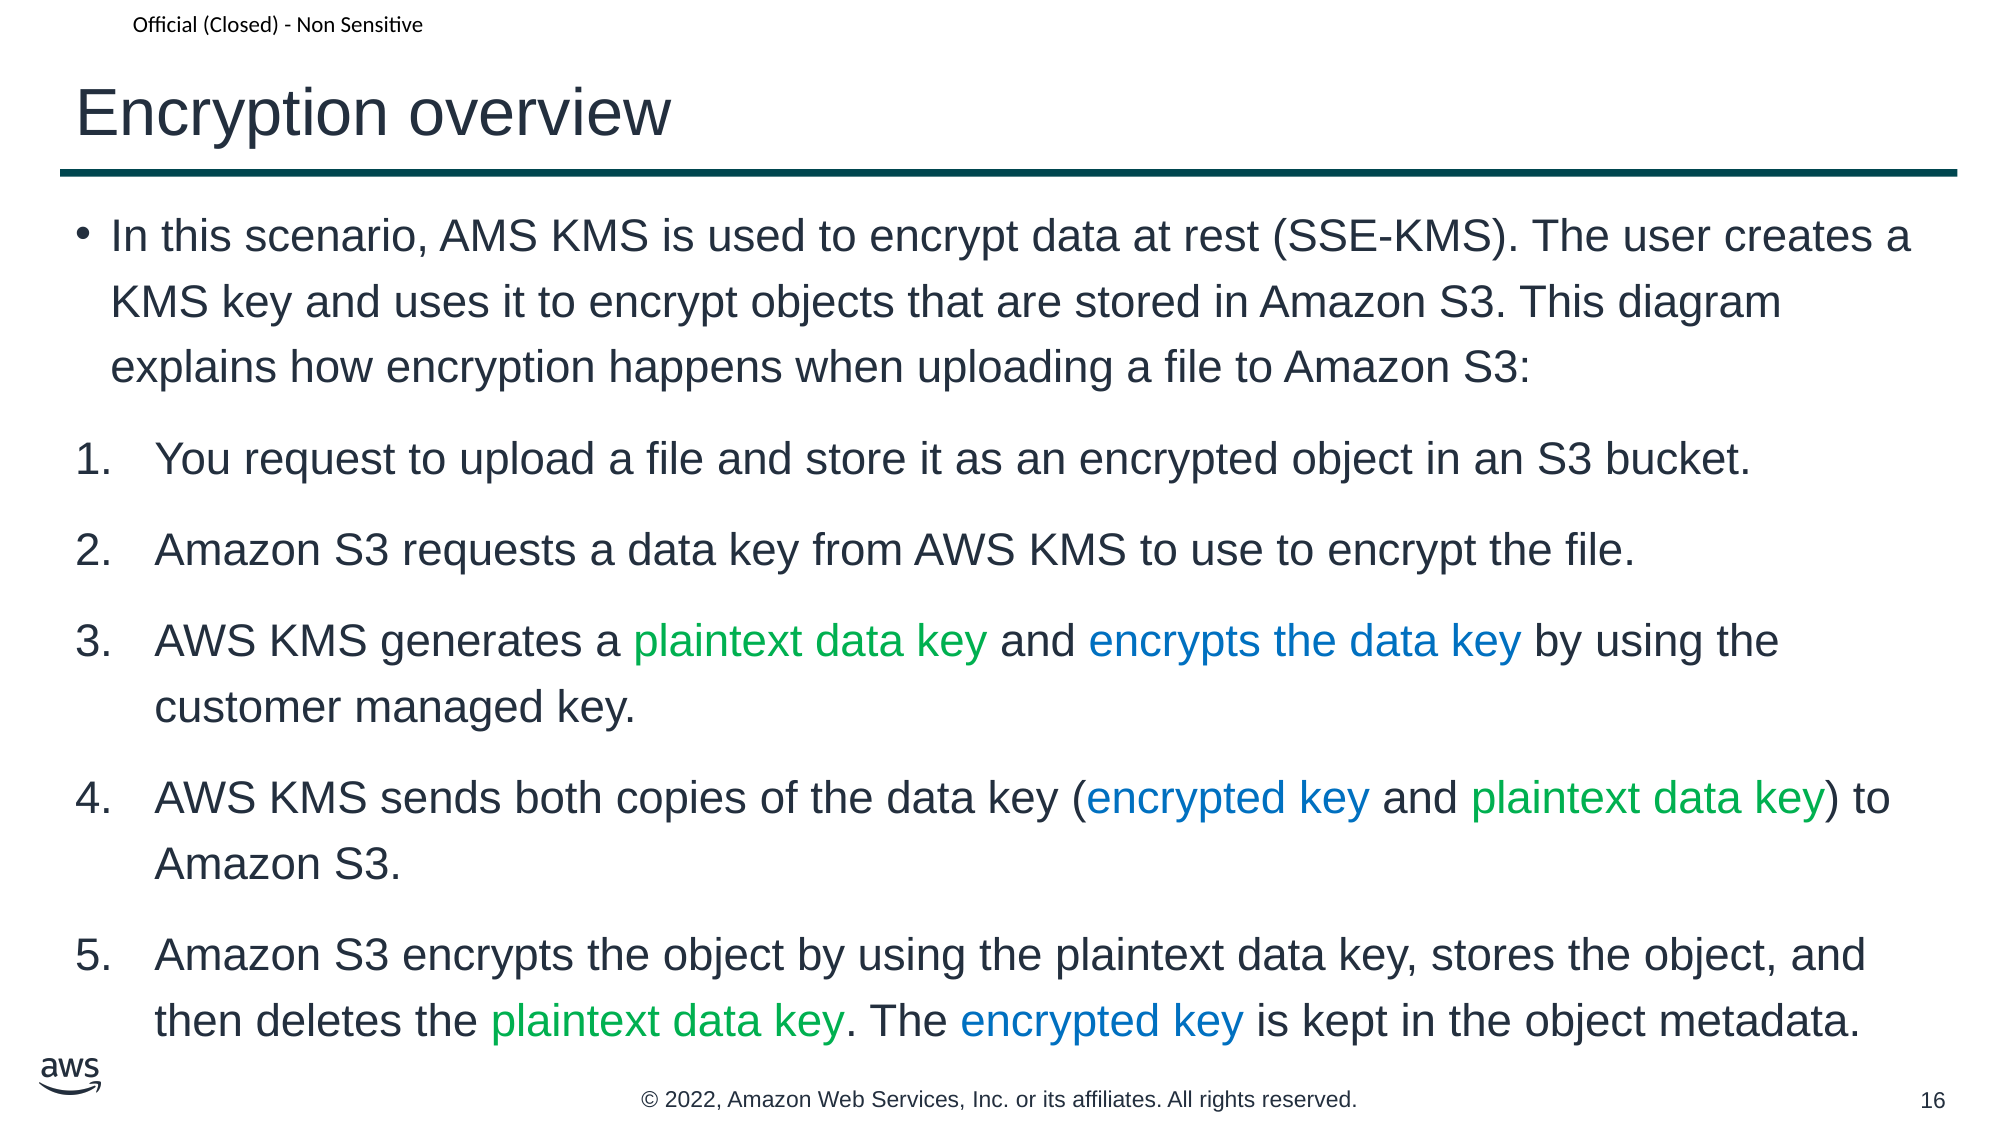

# Encryption overview
In this scenario, AMS KMS is used to encrypt data at rest (SSE-KMS). The user creates a KMS key and uses it to encrypt objects that are stored in Amazon S3. This diagram explains how encryption happens when uploading a file to Amazon S3:
You request to upload a file and store it as an encrypted object in an S3 bucket.
Amazon S3 requests a data key from AWS KMS to use to encrypt the file.
AWS KMS generates a plaintext data key and encrypts the data key by using the customer managed key.
AWS KMS sends both copies of the data key (encrypted key and plaintext data key) to Amazon S3.
Amazon S3 encrypts the object by using the plaintext data key, stores the object, and then deletes the plaintext data key. The encrypted key is kept in the object metadata.

16